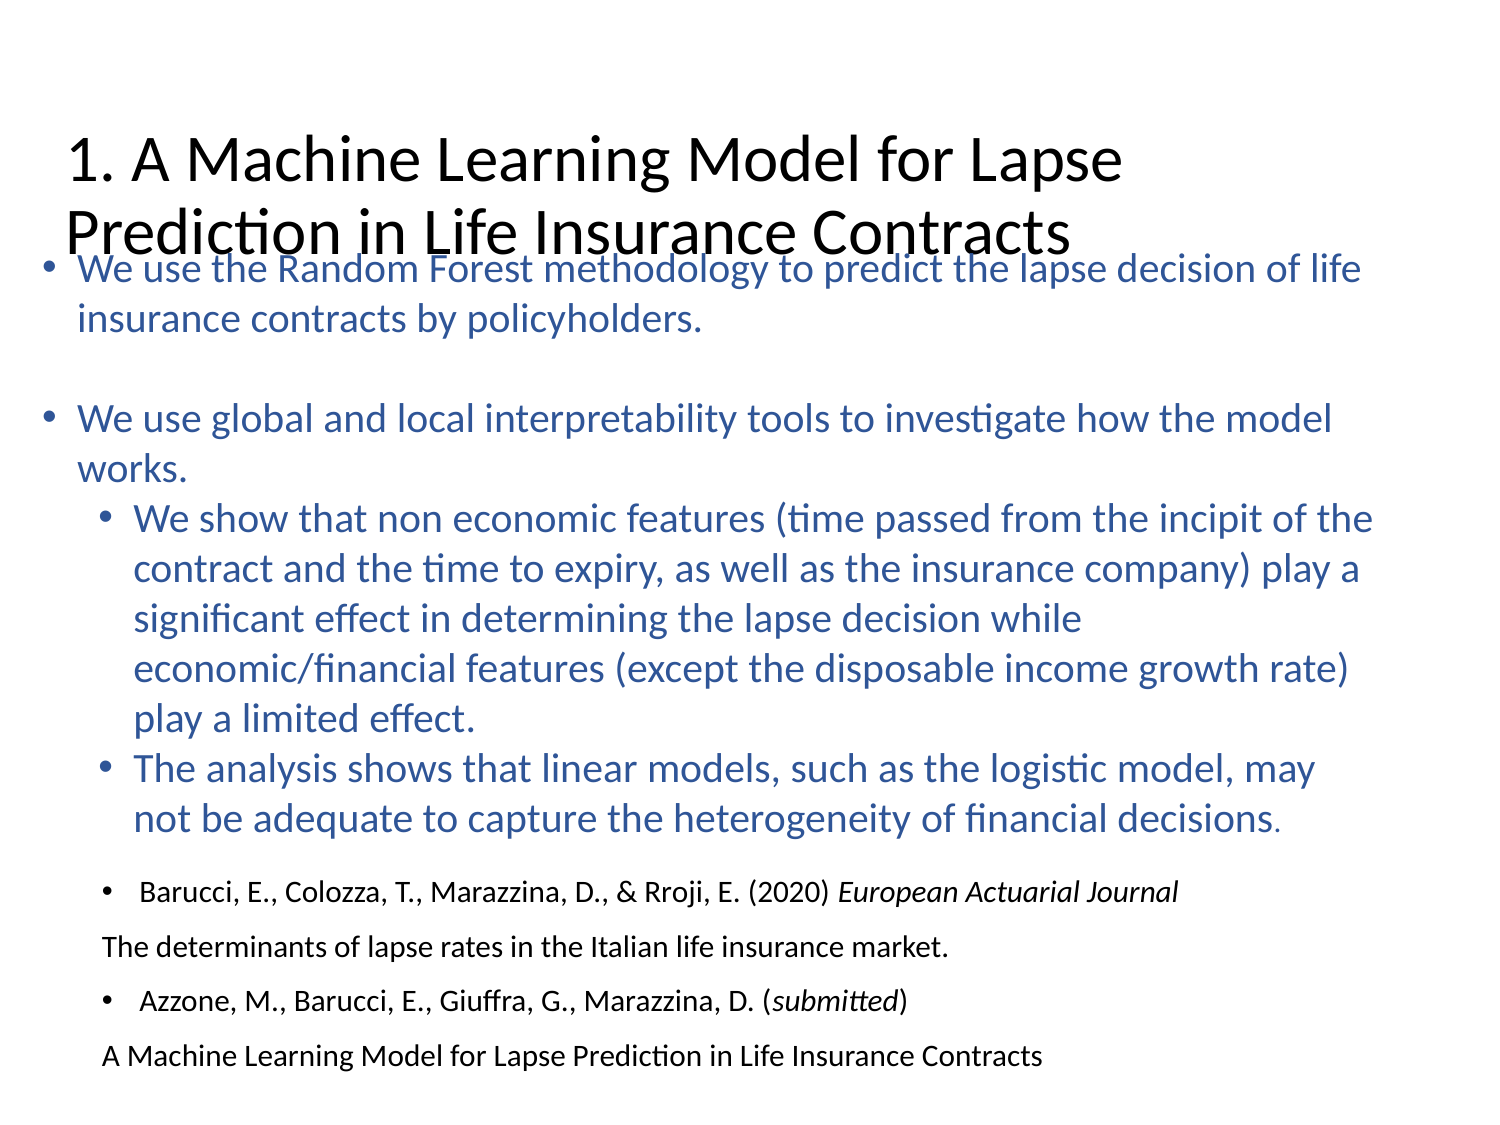

# 1. A Machine Learning Model for Lapse Prediction in Life Insurance Contracts
We use the Random Forest methodology to predict the lapse decision of life insurance contracts by policyholders.

We use global and local interpretability tools to investigate how the model works.
We show that non economic features (time passed from the incipit of the contract and the time to expiry, as well as the insurance company) play a significant effect in determining the lapse decision while economic/financial features (except the disposable income growth rate) play a limited effect.
The analysis shows that linear models, such as the logistic model, may not be adequate to capture the heterogeneity of financial decisions.
Barucci, E., Colozza, T., Marazzina, D., & Rroji, E. (2020) European Actuarial Journal
The determinants of lapse rates in the Italian life insurance market.
Azzone, M., Barucci, E., Giuffra, G., Marazzina, D. (submitted)
A Machine Learning Model for Lapse Prediction in Life Insurance Contracts